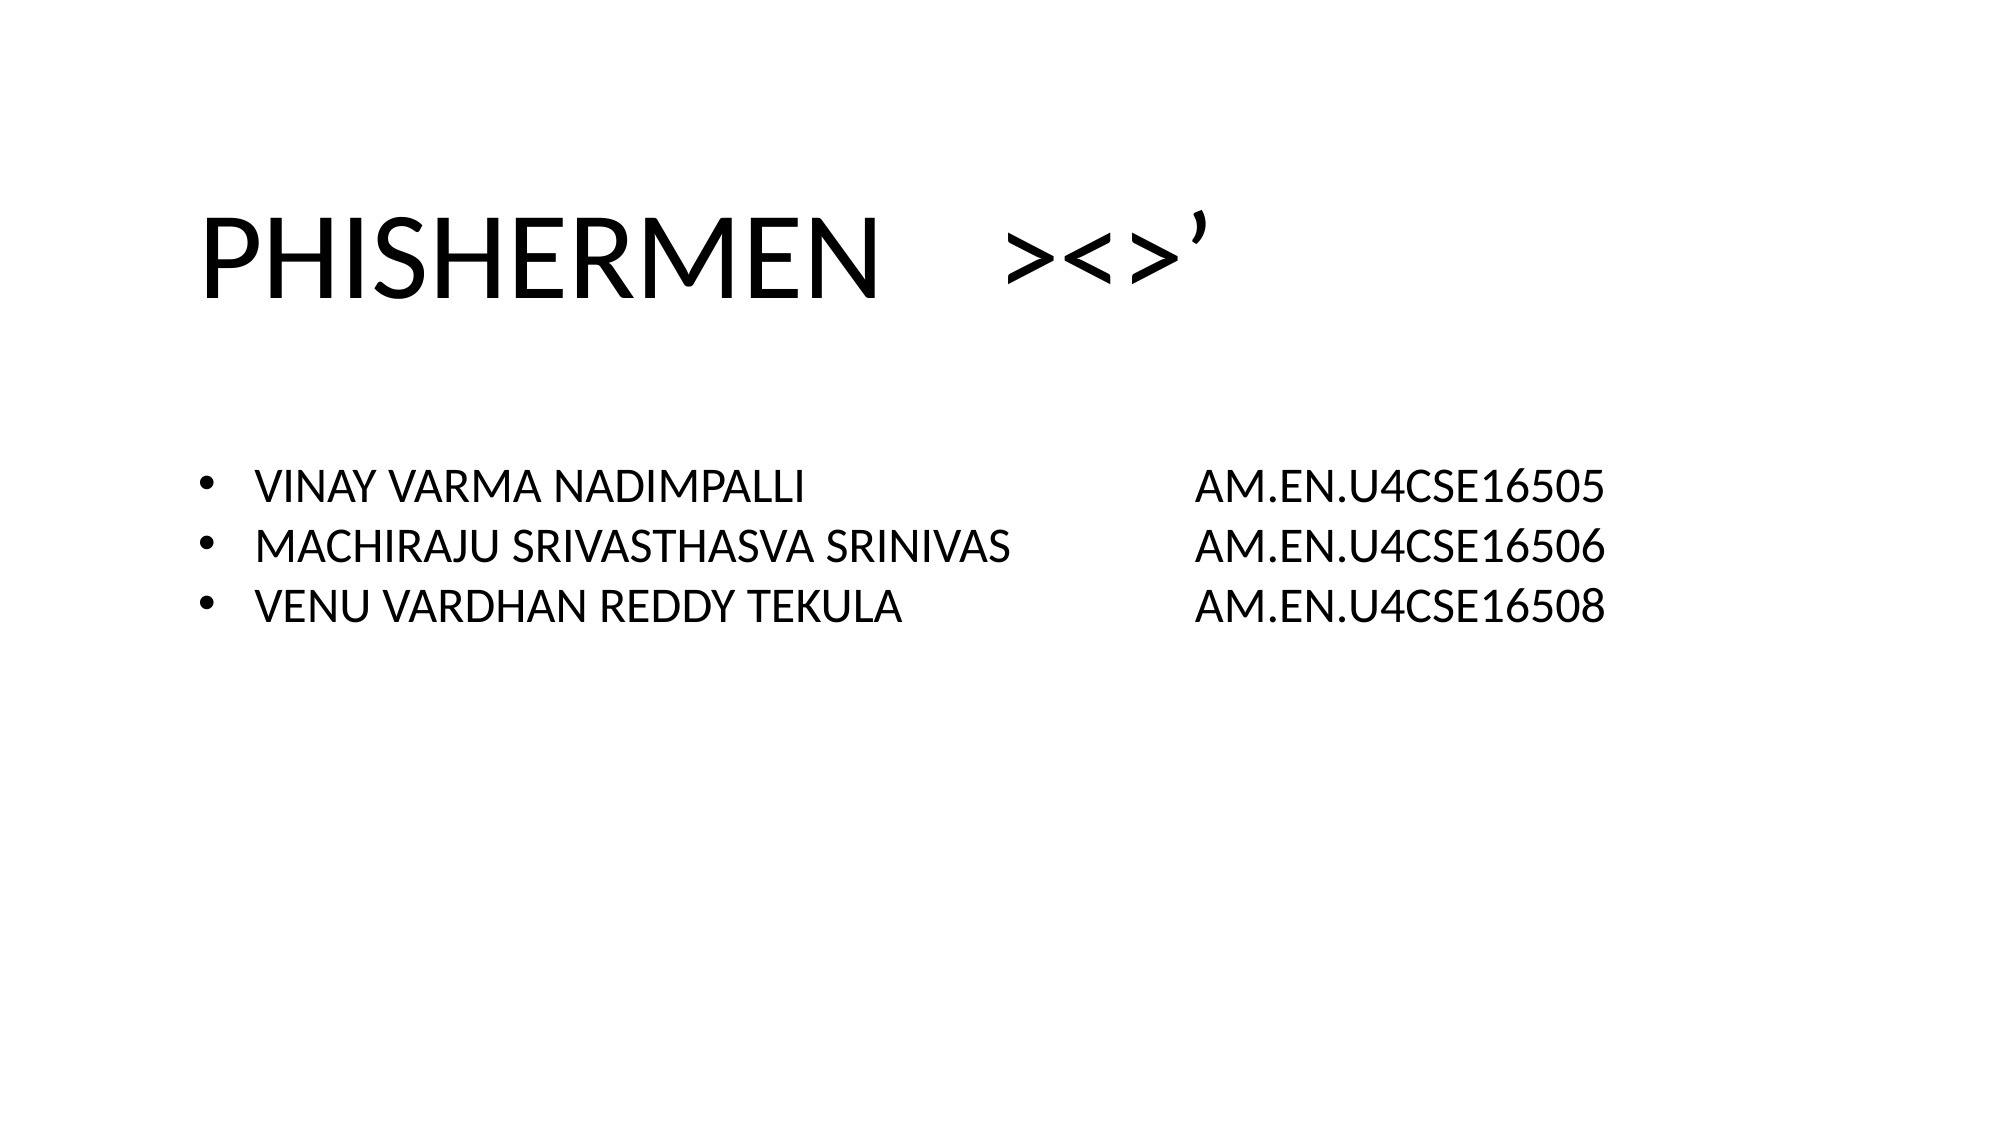

PHISHERMEN    ><>’
VINAY VARMA NADIMPALLI
MACHIRAJU SRIVASTHASVA SRINIVAS
VENU VARDHAN REDDY TEKULA
AM.EN.U4CSE16505
AM.EN.U4CSE16506
AM.EN.U4CSE16508